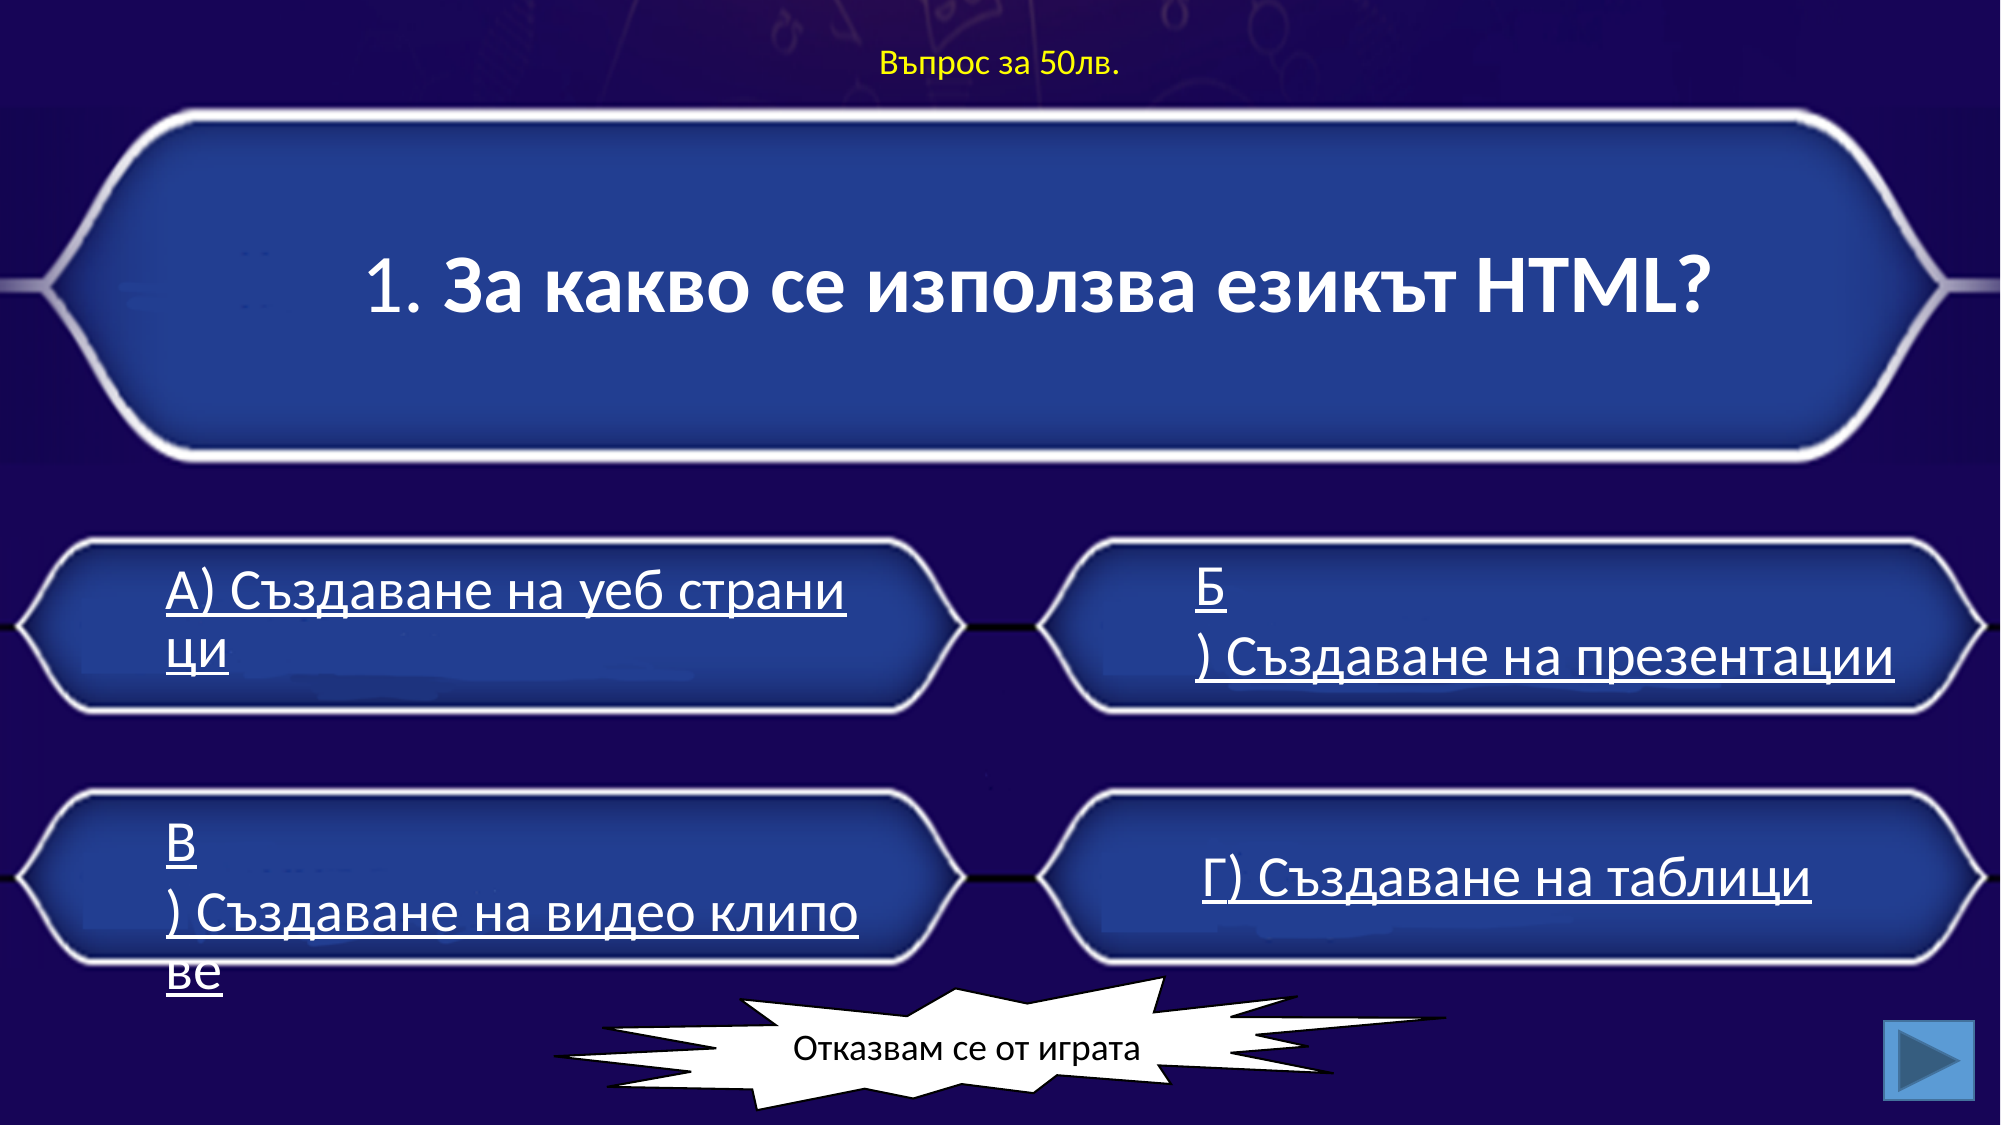

# Въпрос за 50лв.
 За какво се използва езикът HTML?
Б) Създаване на презентации
А) Създаване на уеб страници
В) Създаване на видео клипове
Г) Създаване на таблици
Отказвам се от играта